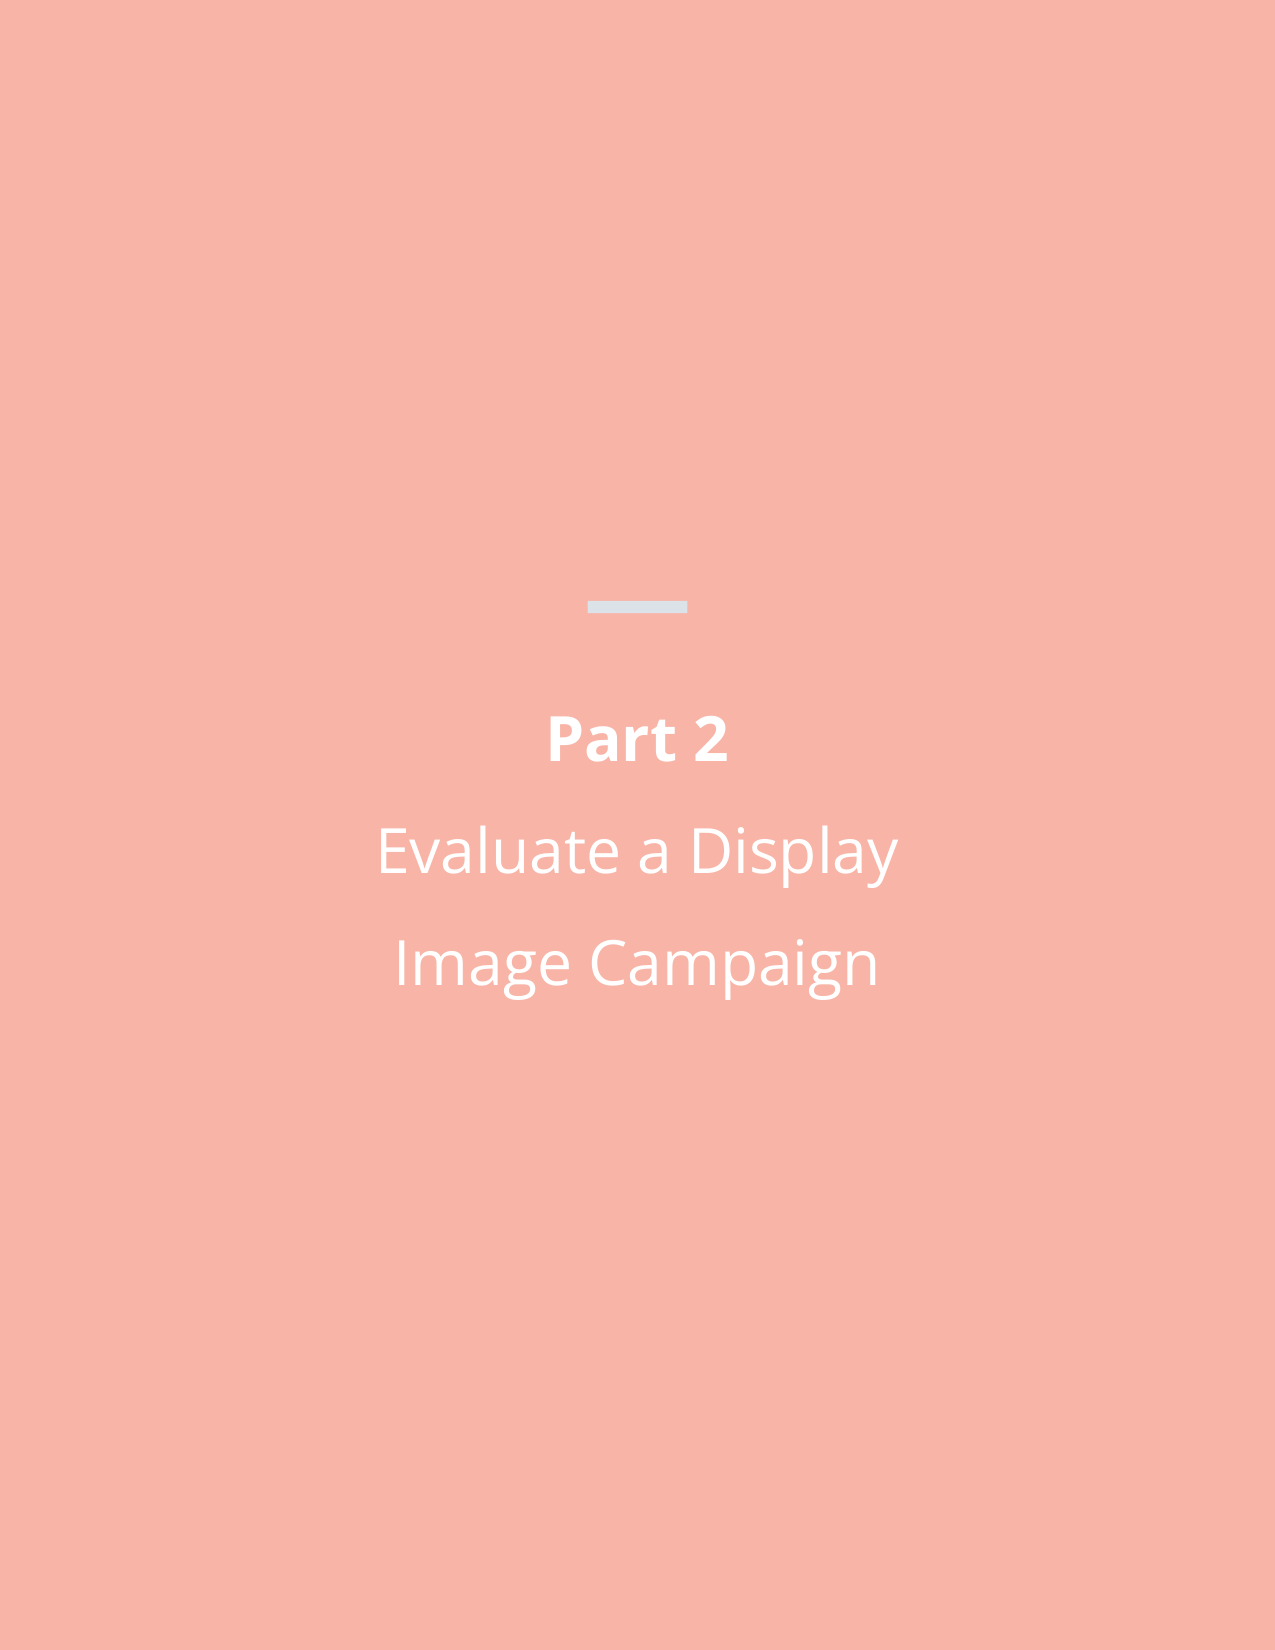

Part 2
Evaluate a Display Image Campaign